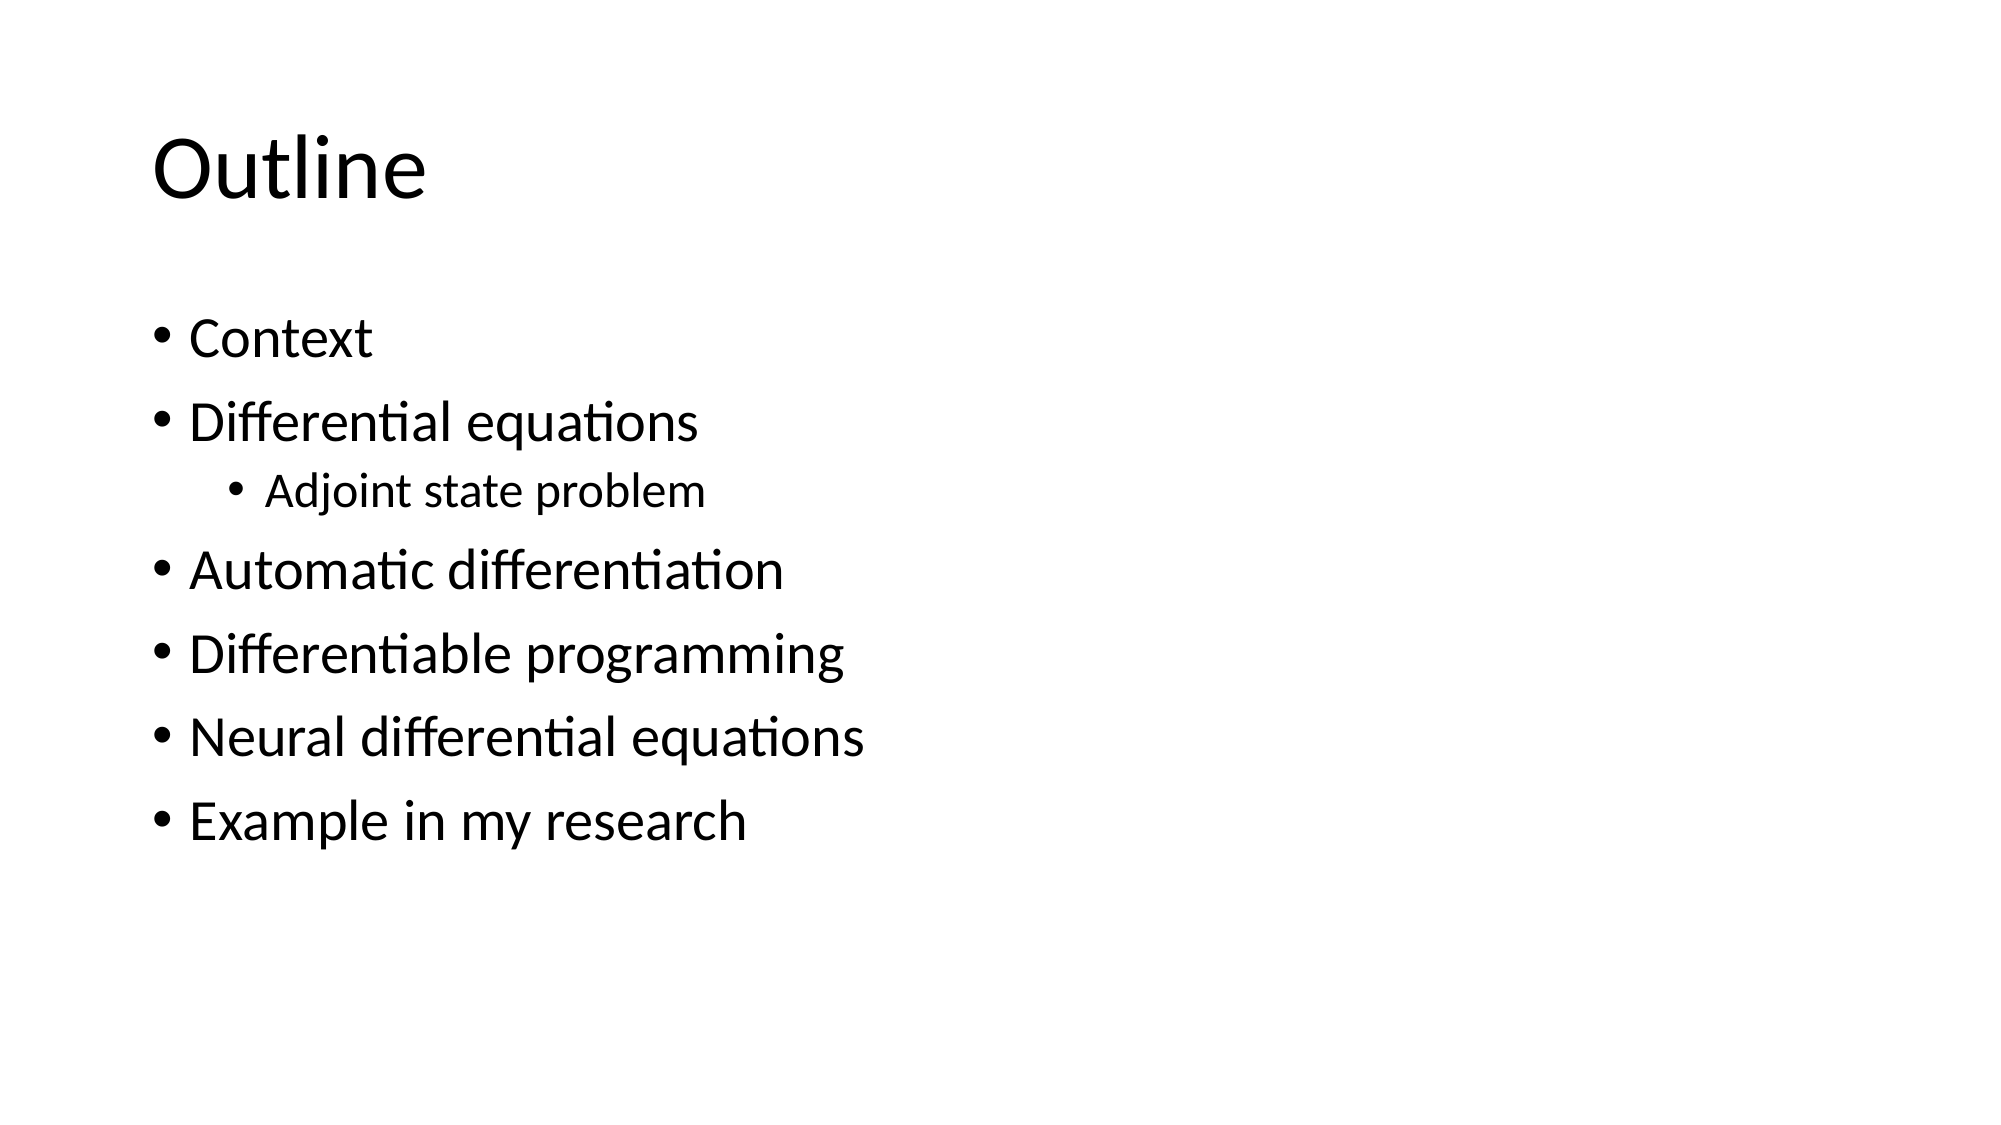

# Outline
Context
Differential equations
Adjoint state problem
Automatic differentiation
Differentiable programming
Neural differential equations
Example in my research